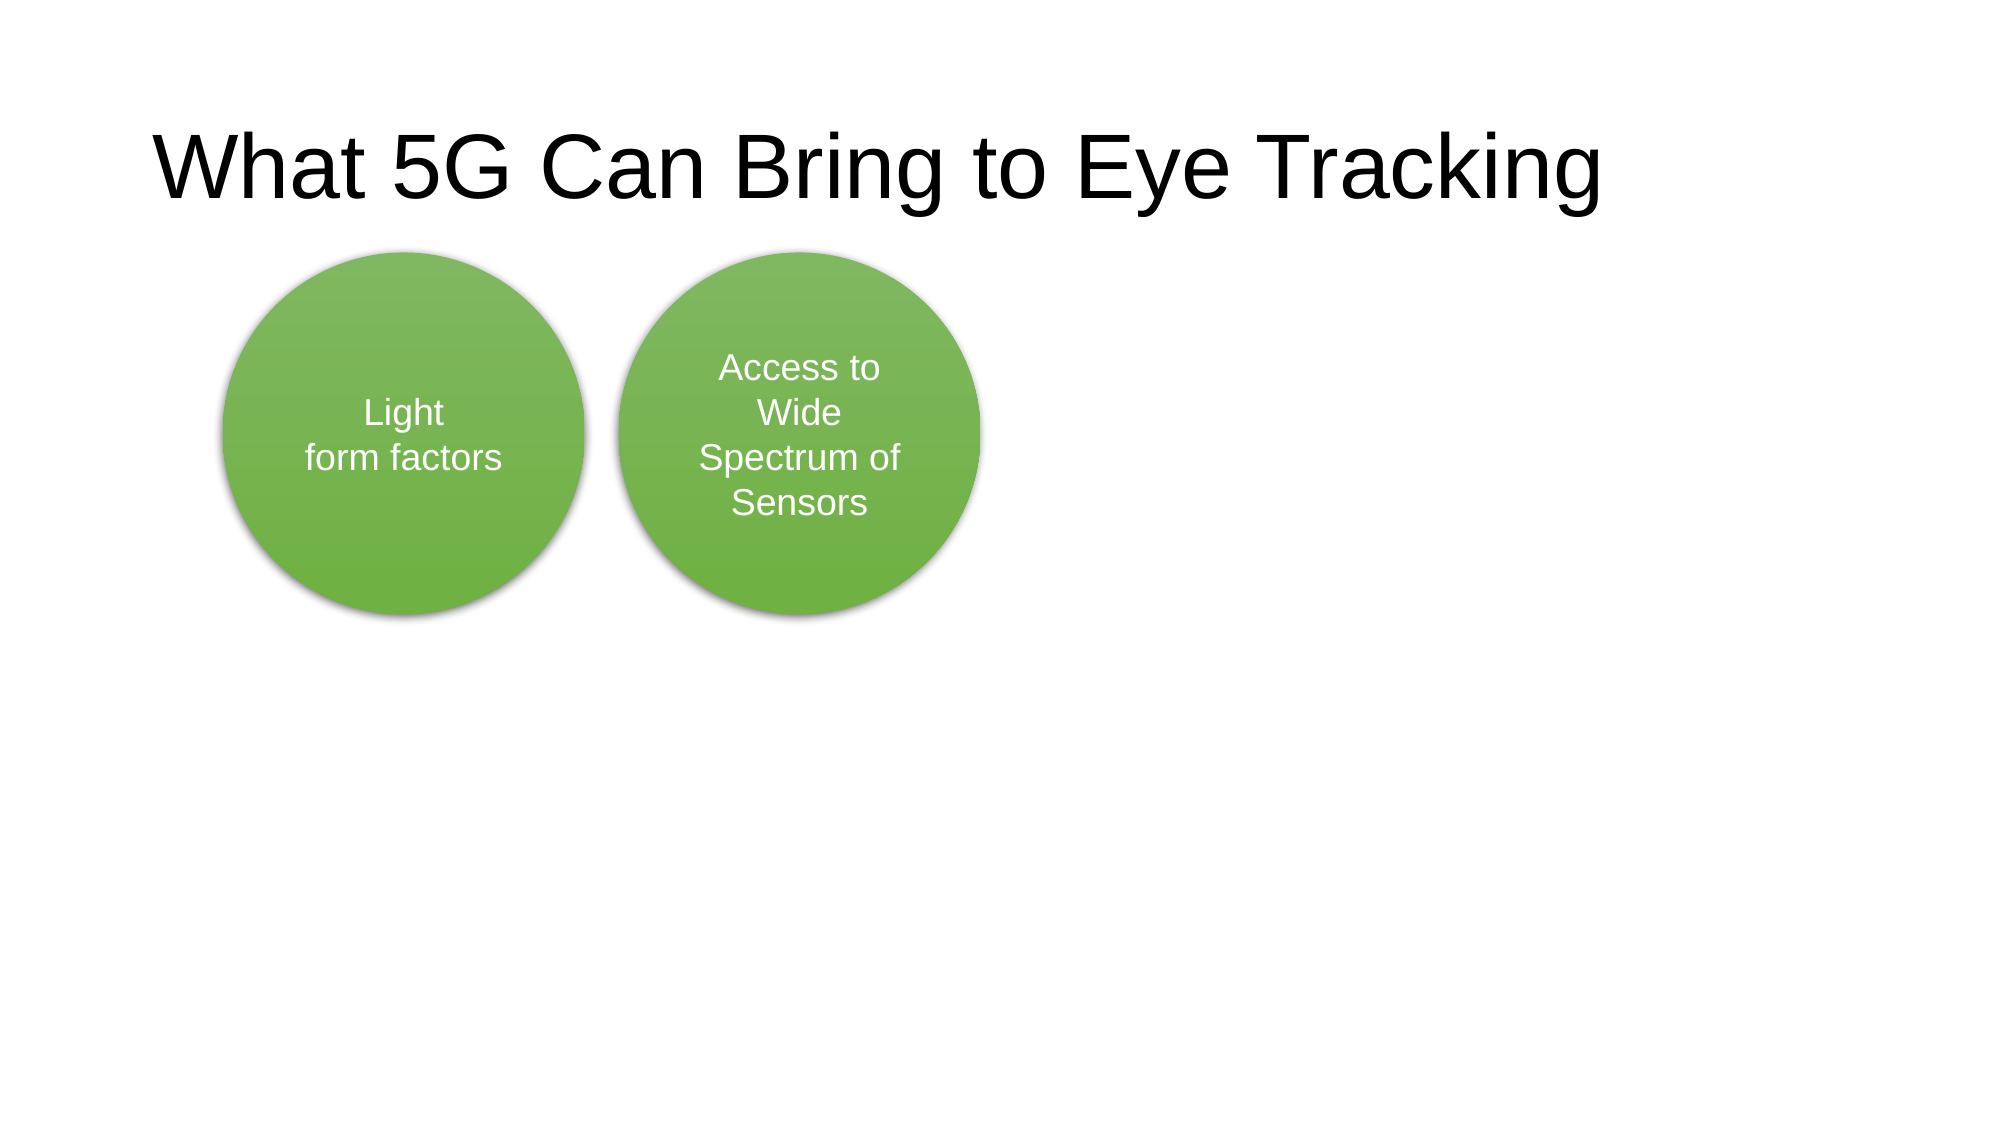

# What 5G Can Bring to Eye Tracking
Light form factors
Access to Wide Spectrum of Sensors